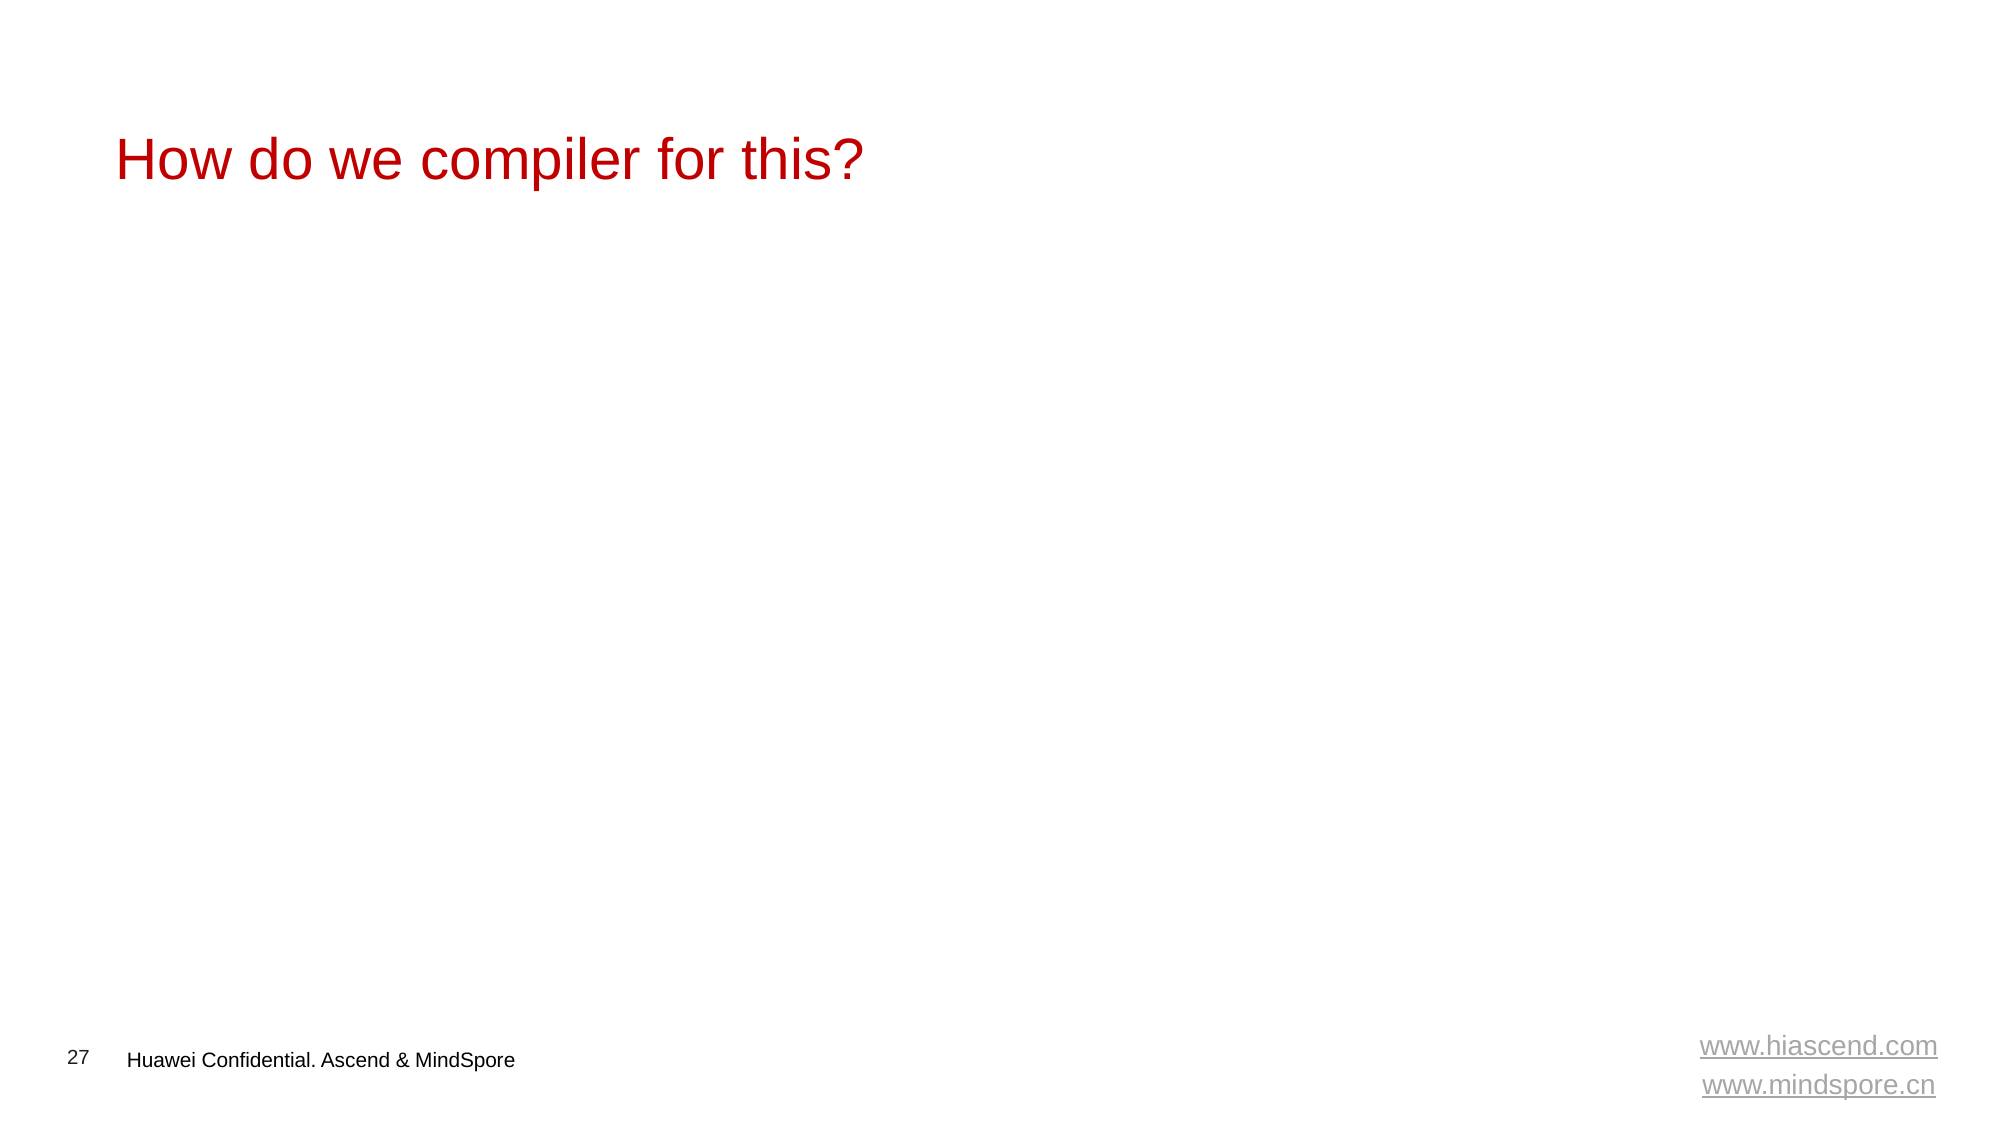

# How do we compiler for this?